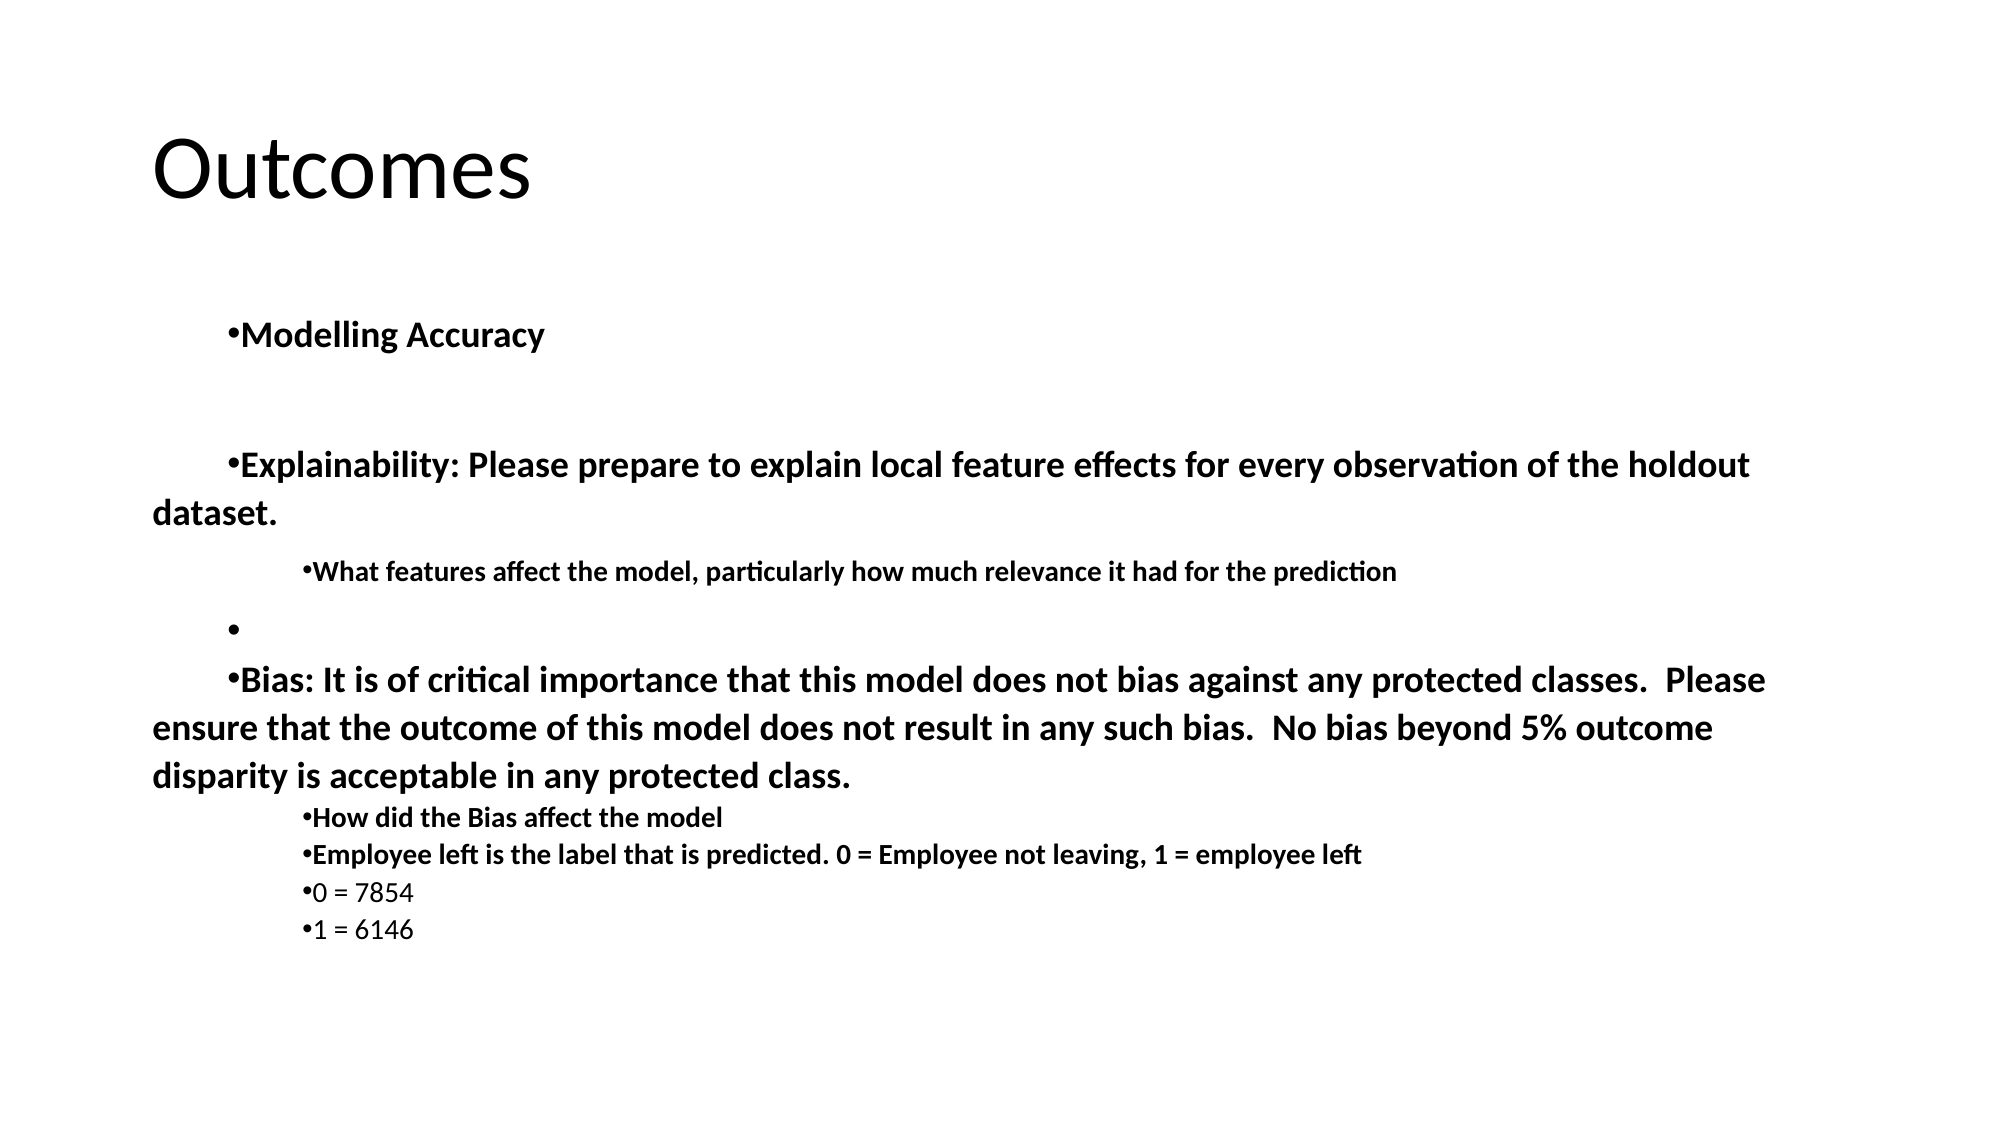

# Outcomes
Modelling Accuracy

Explainability: Please prepare to explain local feature effects for every observation of the holdout dataset.
What features affect the model, particularly how much relevance it had for the prediction

Bias: It is of critical importance that this model does not bias against any protected classes.  Please ensure that the outcome of this model does not result in any such bias.  No bias beyond 5% outcome disparity is acceptable in any protected class.
How did the Bias affect the model
Employee left is the label that is predicted. 0 = Employee not leaving, 1 = employee left
0 = 7854
1 = 6146